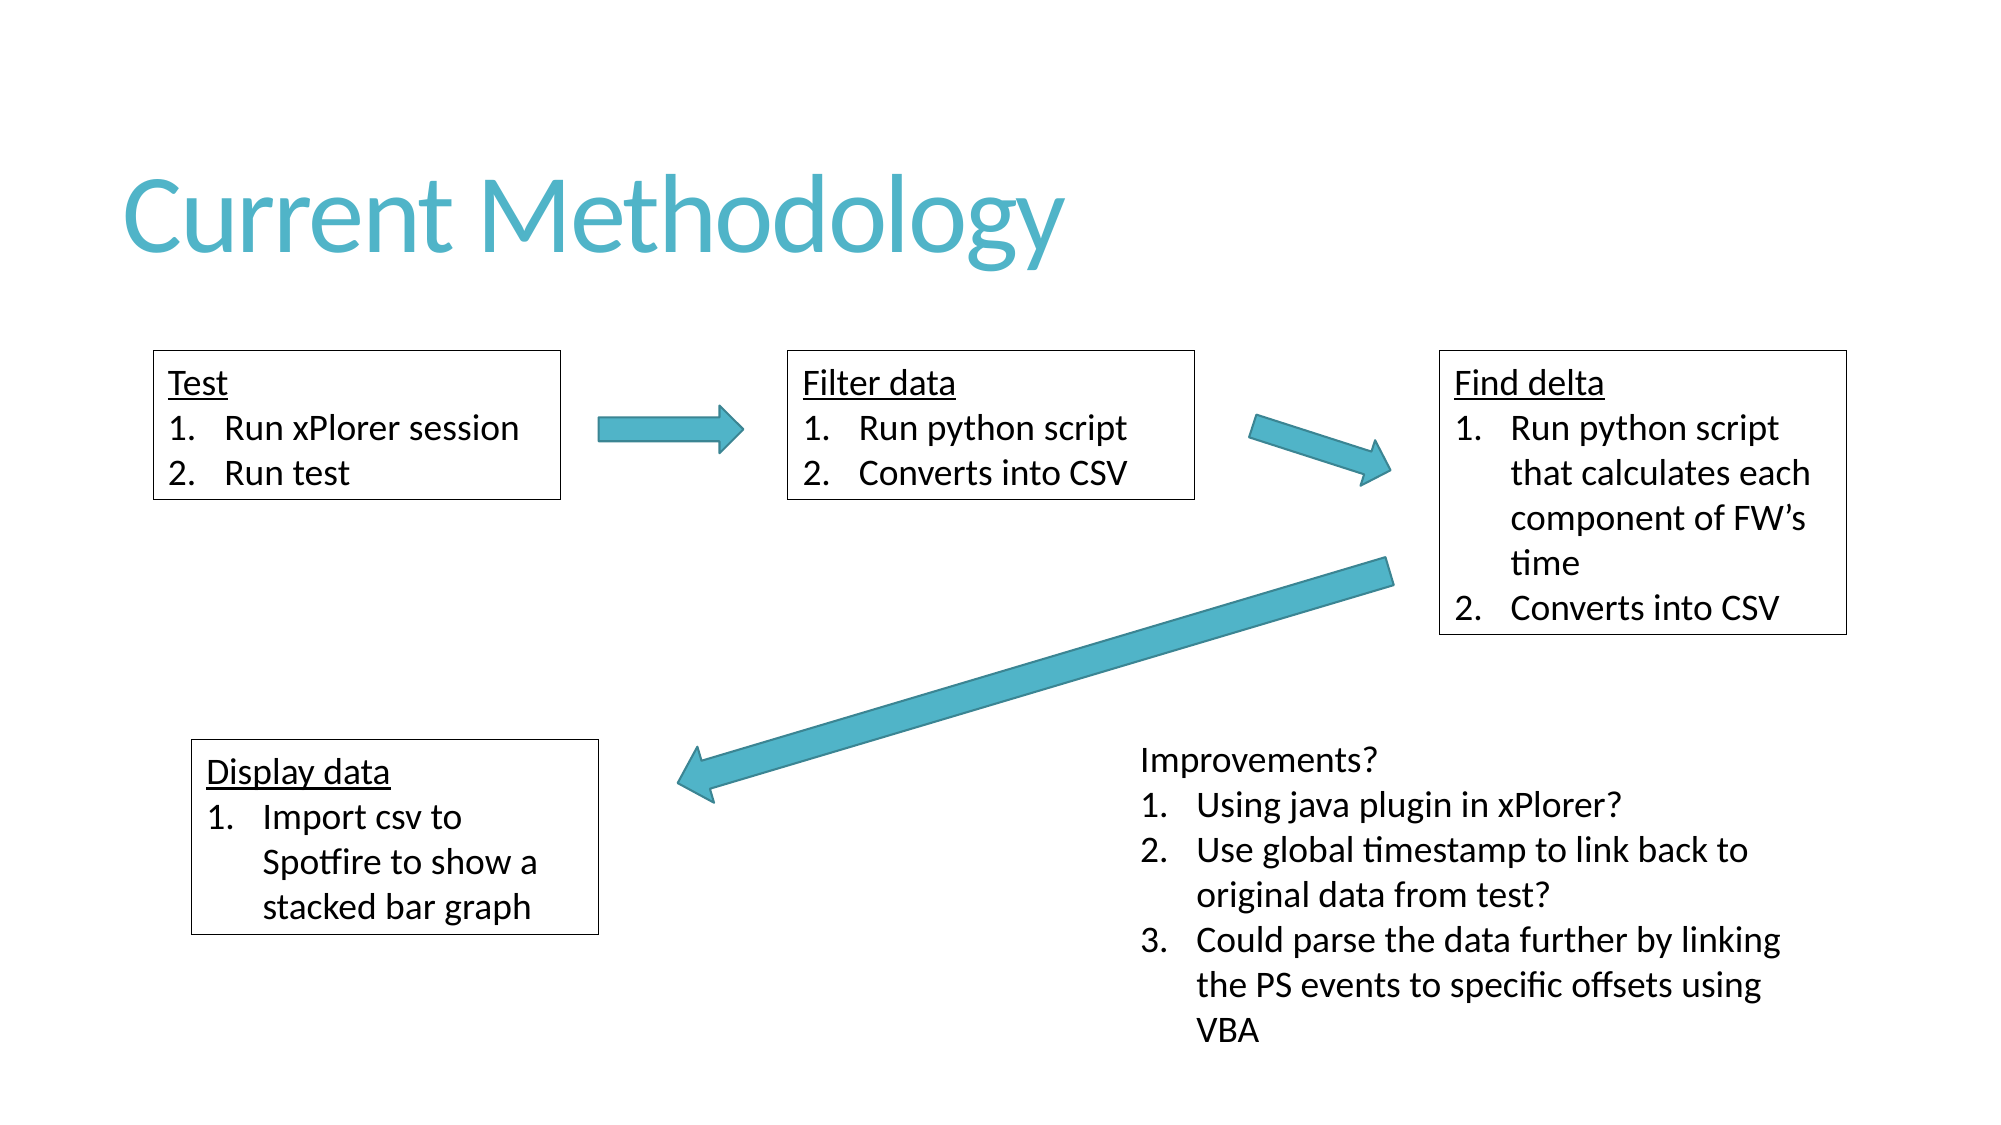

# Current Methodology
Test
Run xPlorer session
Run test
Filter data
Run python script
Converts into CSV
Find delta
Run python script that calculates each component of FW’s time
Converts into CSV

Improvements?
Using java plugin in xPlorer?
Use global timestamp to link back to original data from test?
Could parse the data further by linking the PS events to specific offsets using VBA
Display data
Import csv to Spotfire to show a stacked bar graph